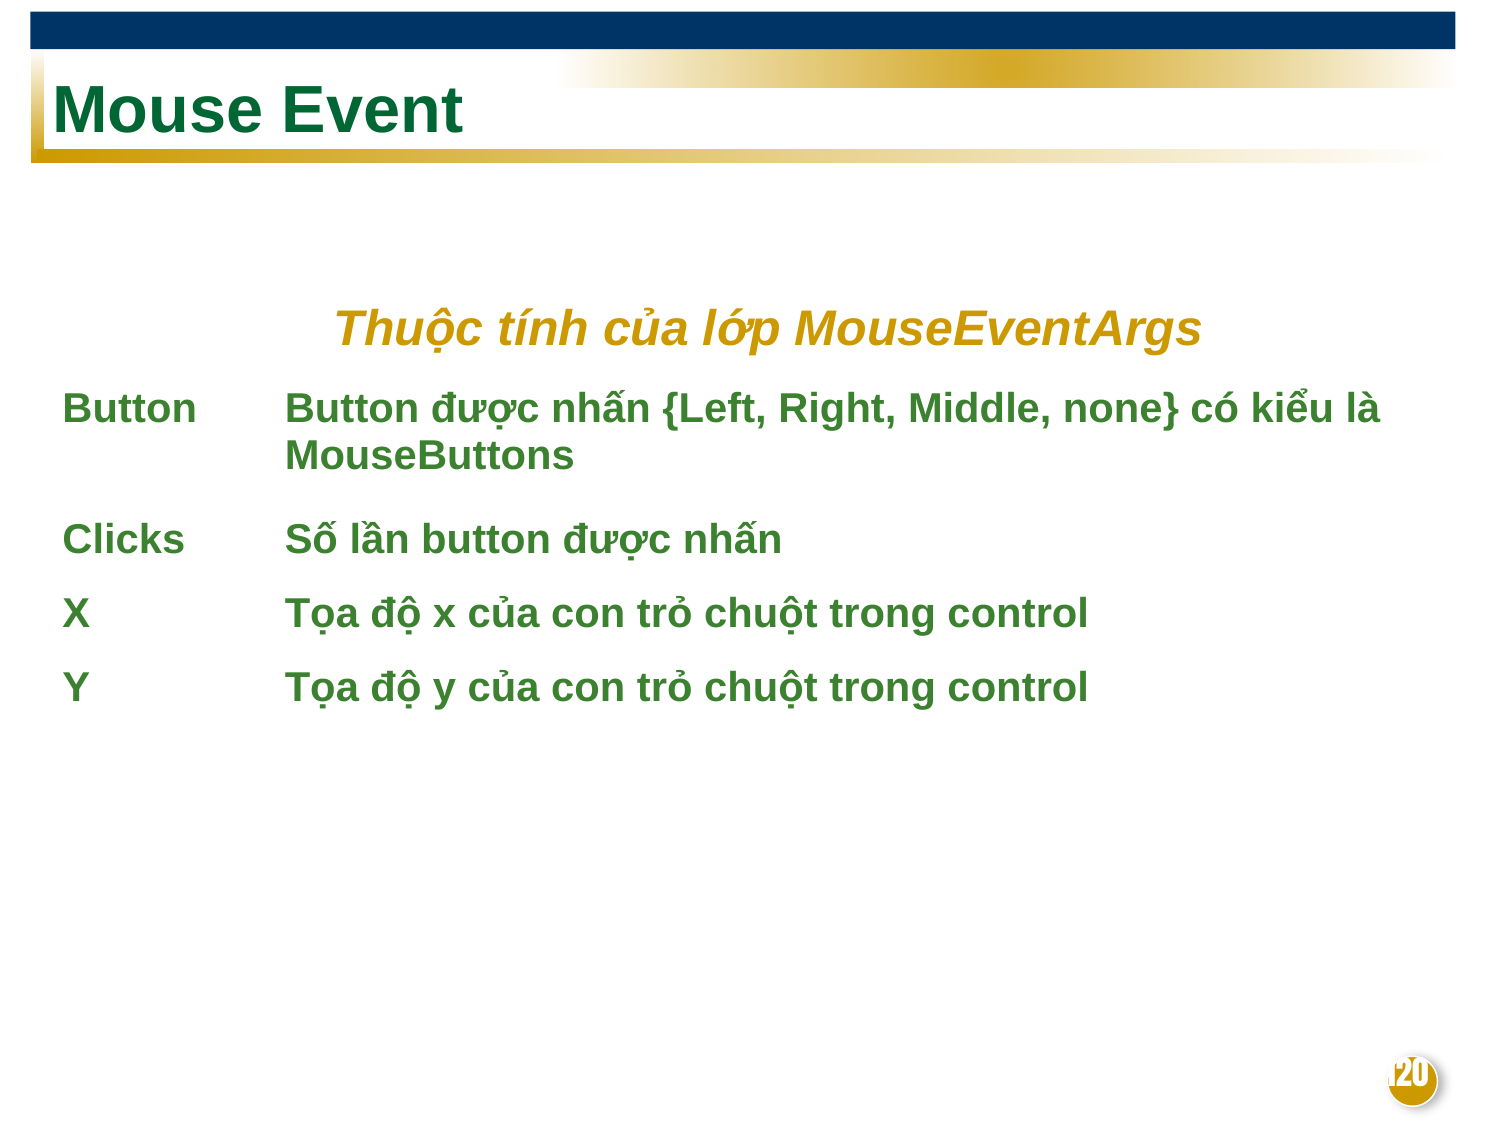

# Mouse Event
| Thuộc tính của lớp MouseEventArgs |  |
| --- | --- |
| Button | Button được nhấn {Left, Right, Middle, none} có kiểu là MouseButtons |
| Clicks | Số lần button được nhấn |
| X | Tọa độ x của con trỏ chuột trong control |
| Y | Tọa độ y của con trỏ chuột trong control |
120